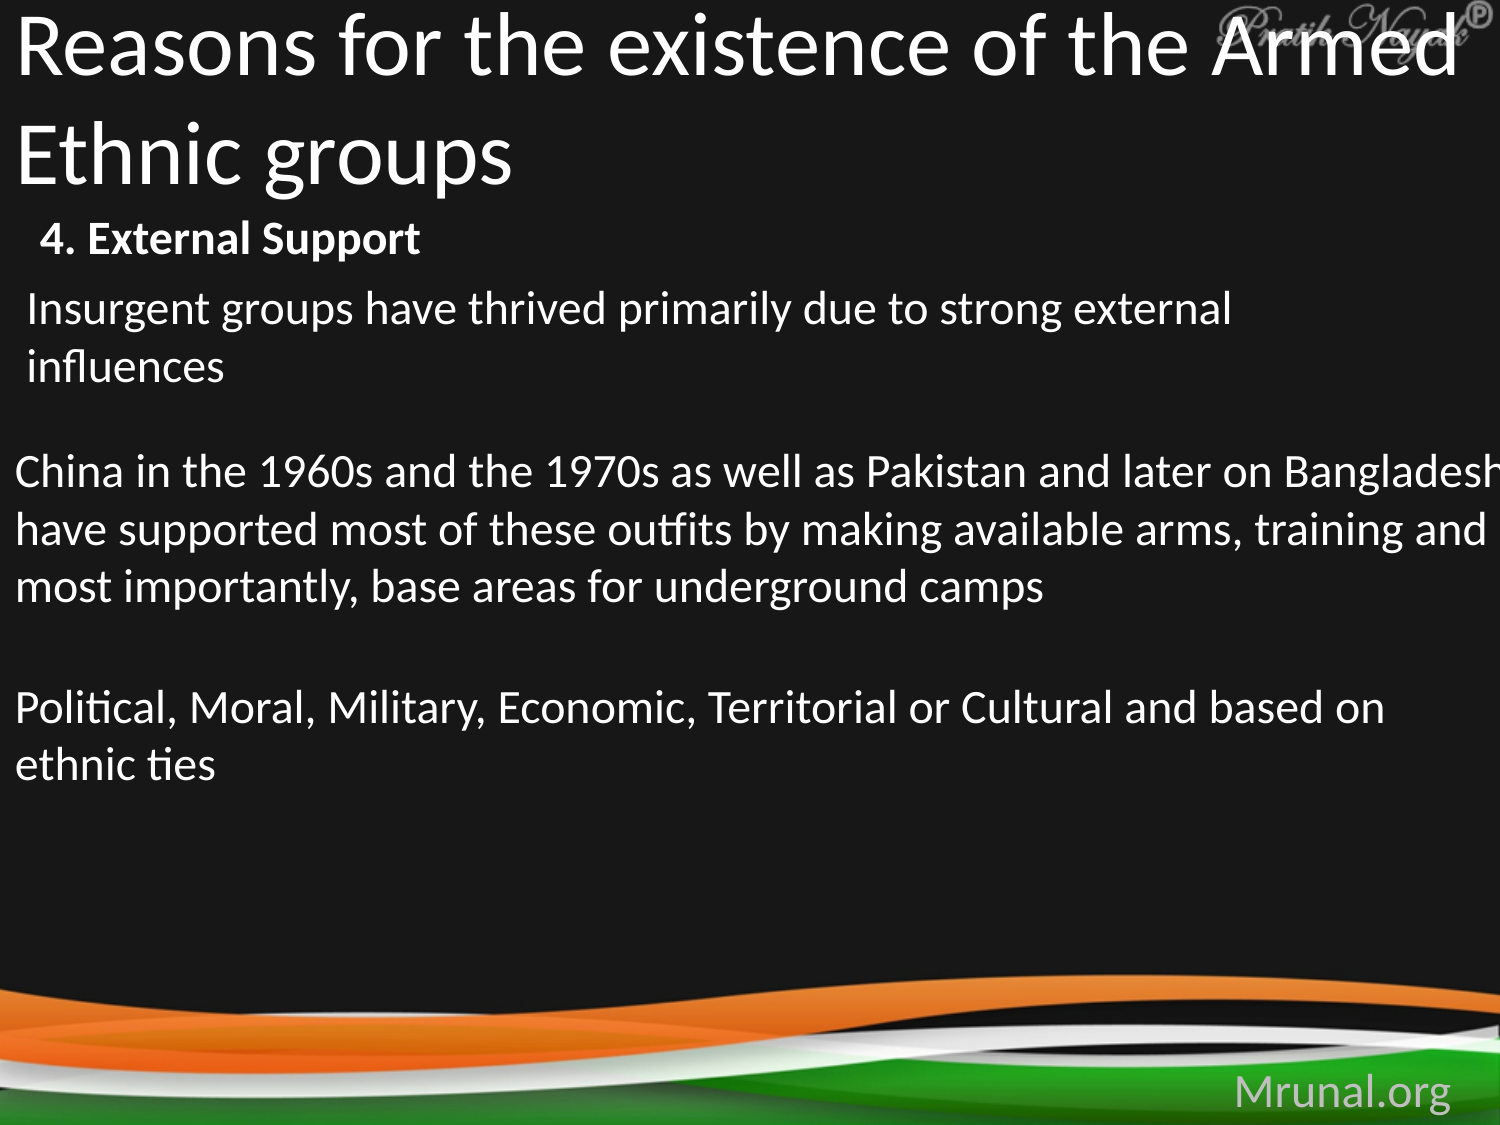

# Reasons for the existence of the Armed Ethnic groups
4. External Support
Insurgent groups have thrived primarily due to strong external
influences
China in the 1960s and the 1970s as well as Pakistan and later on Bangladesh have supported most of these outfits by making available arms, training and most importantly, base areas for underground camps
Political, Moral, Military, Economic, Territorial or Cultural and based on ethnic ties
Mrunal.org